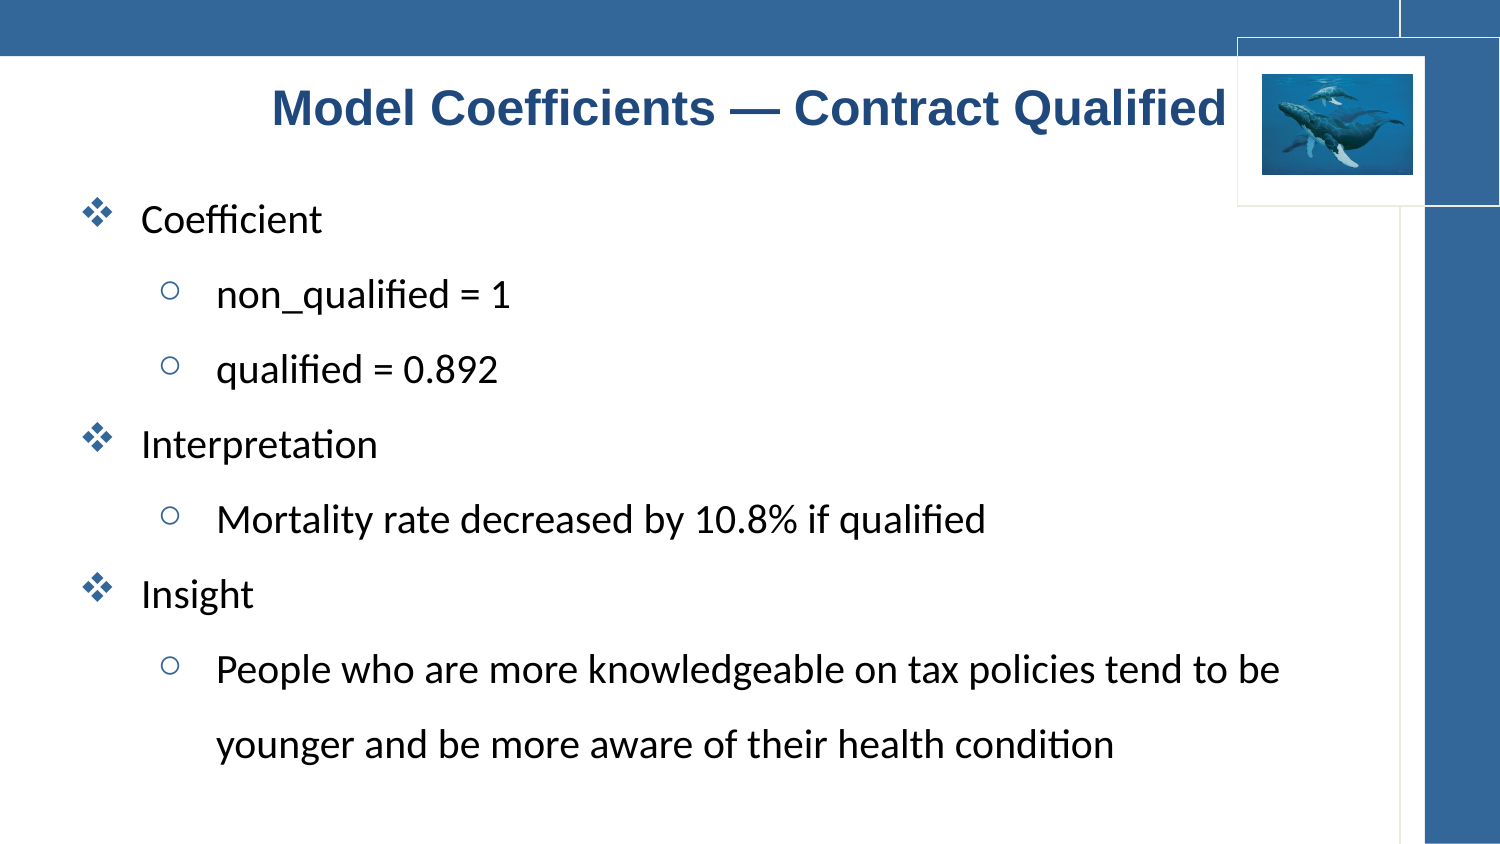

# Model Coefficients — Contract Qualified
Coefficient
non_qualified = 1
qualified = 0.892
Interpretation
Mortality rate decreased by 10.8% if qualified
Insight
People who are more knowledgeable on tax policies tend to be younger and be more aware of their health condition